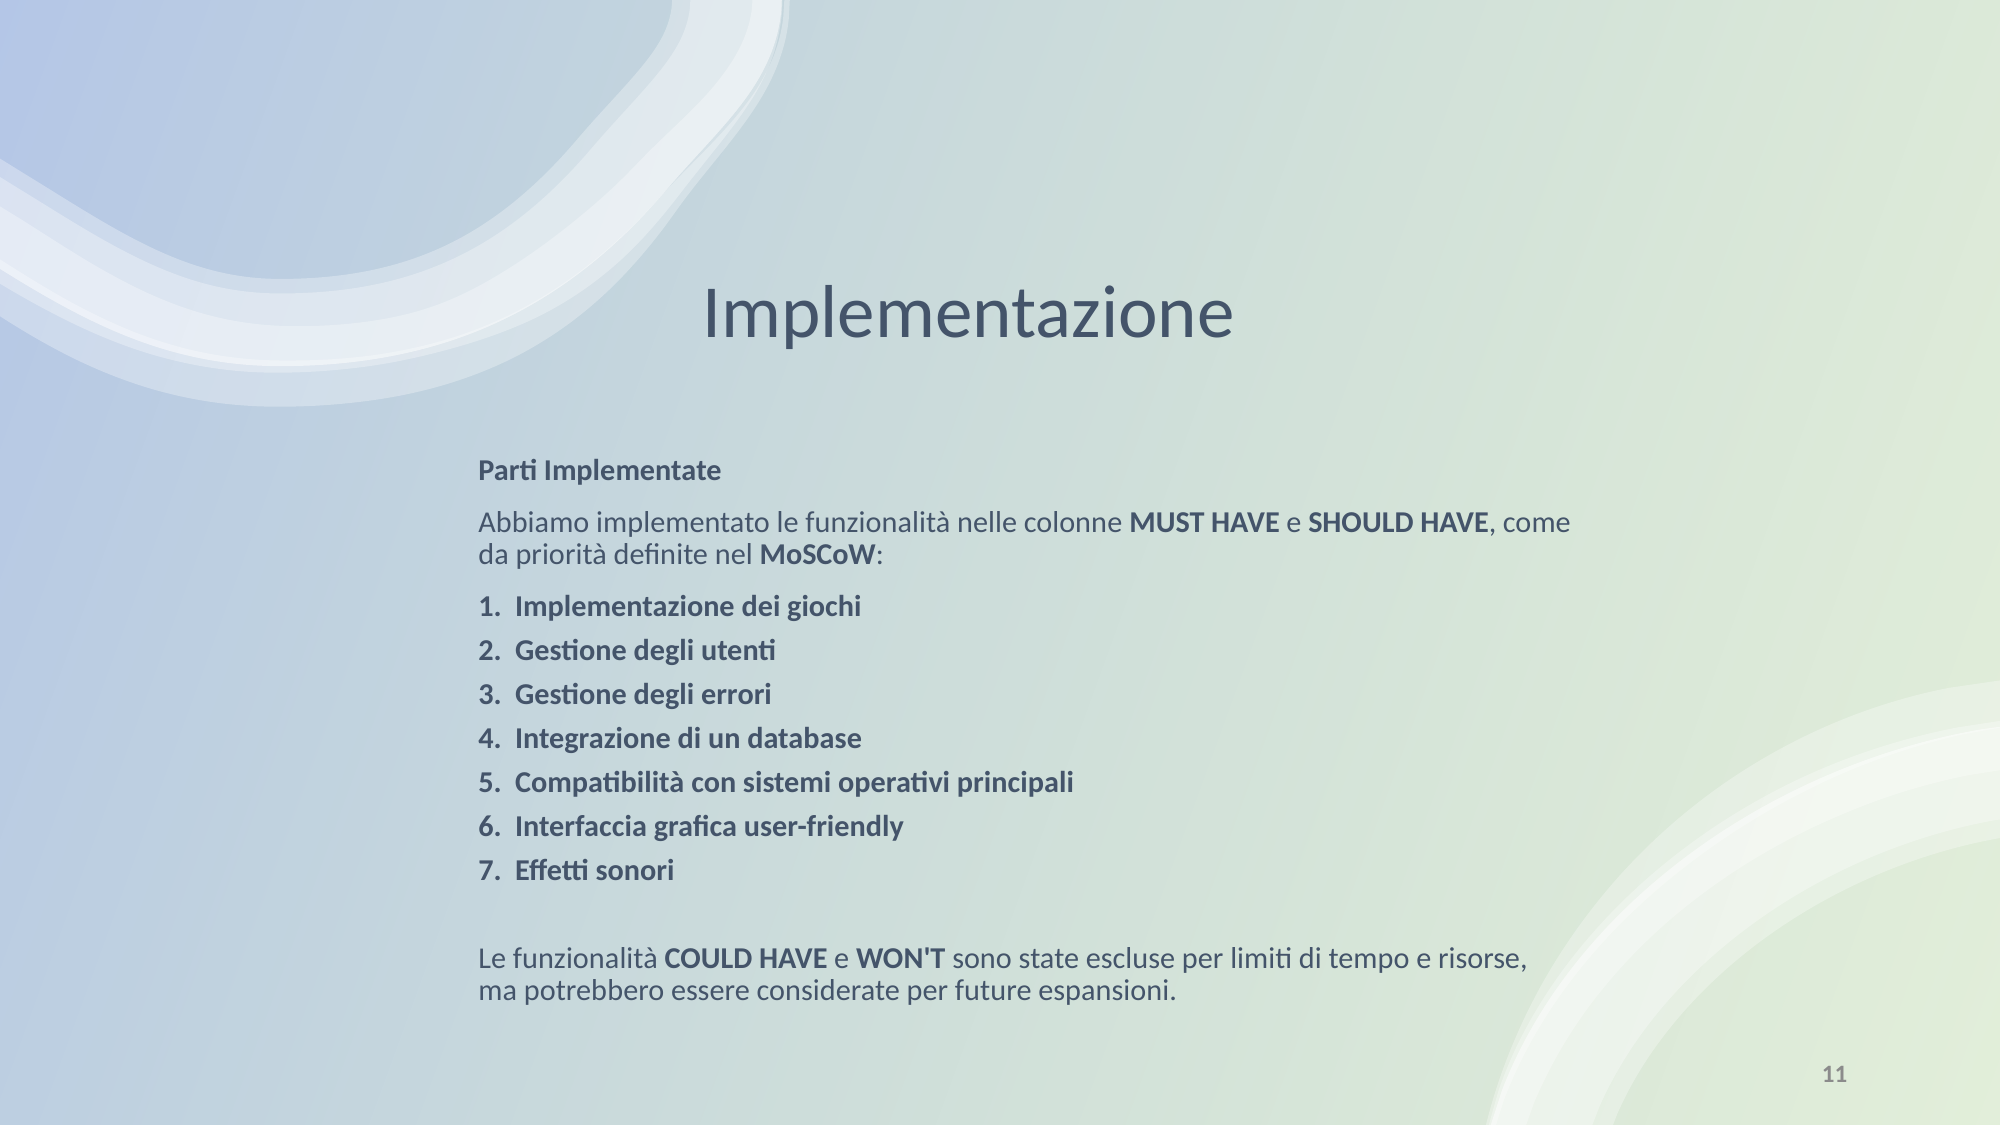

# Implementazione
Parti Implementate
Abbiamo implementato le funzionalità nelle colonne MUST HAVE e SHOULD HAVE, come da priorità definite nel MoSCoW:
Implementazione dei giochi
Gestione degli utenti
Gestione degli errori
Integrazione di un database
Compatibilità con sistemi operativi principali
Interfaccia grafica user-friendly
Effetti sonori

Le funzionalità COULD HAVE e WON'T sono state escluse per limiti di tempo e risorse, ma potrebbero essere considerate per future espansioni.

11